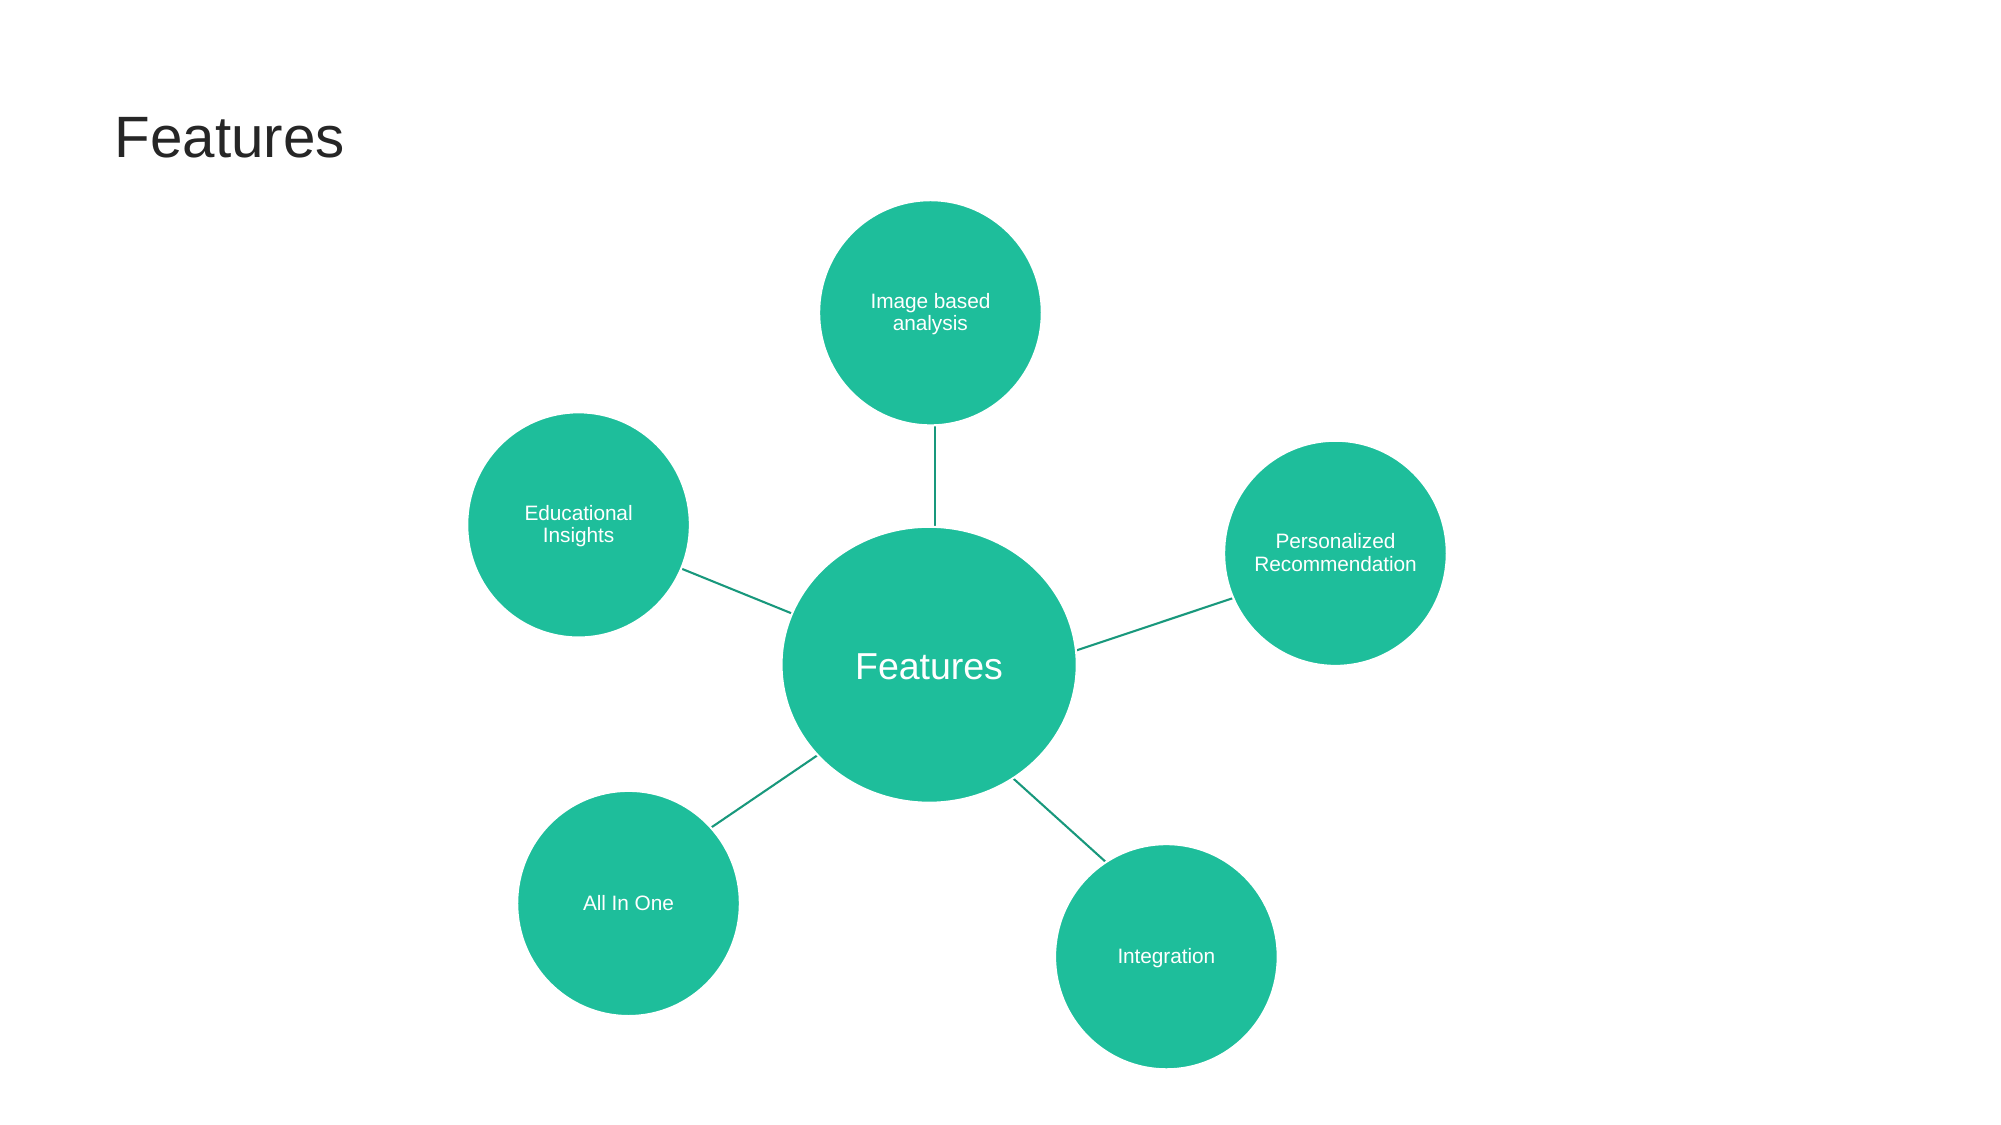

# Features

Image based analysis
Educational Insights
Personalized Recommendation

Features

All In One

Integration